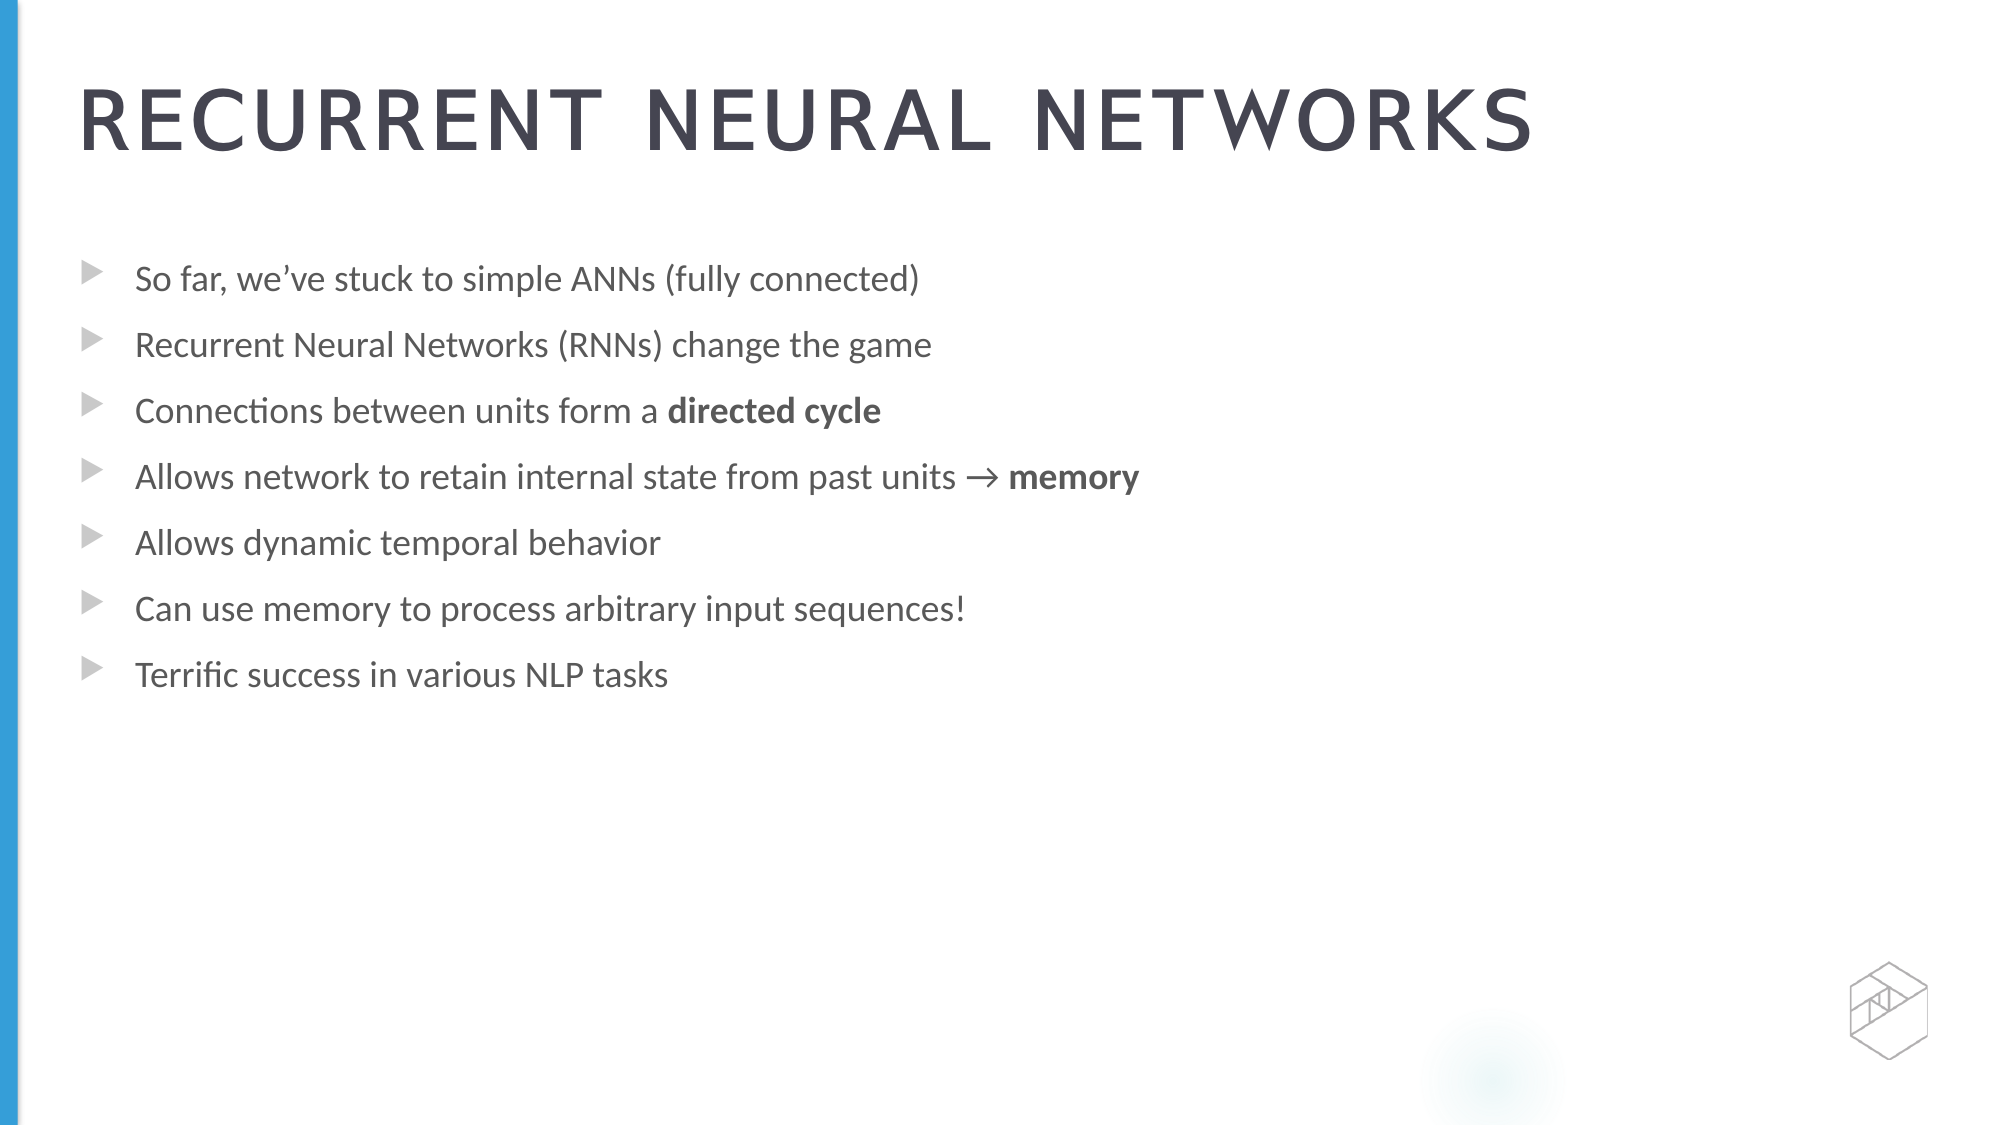

# RECURRENT NEURAL NETWORKS
So far, we’ve stuck to simple ANNs (fully connected)
Recurrent Neural Networks (RNNs) change the game
Connections between units form a directed cycle
Allows network to retain internal state from past units → memory
Allows dynamic temporal behavior
Can use memory to process arbitrary input sequences!
Terrific success in various NLP tasks